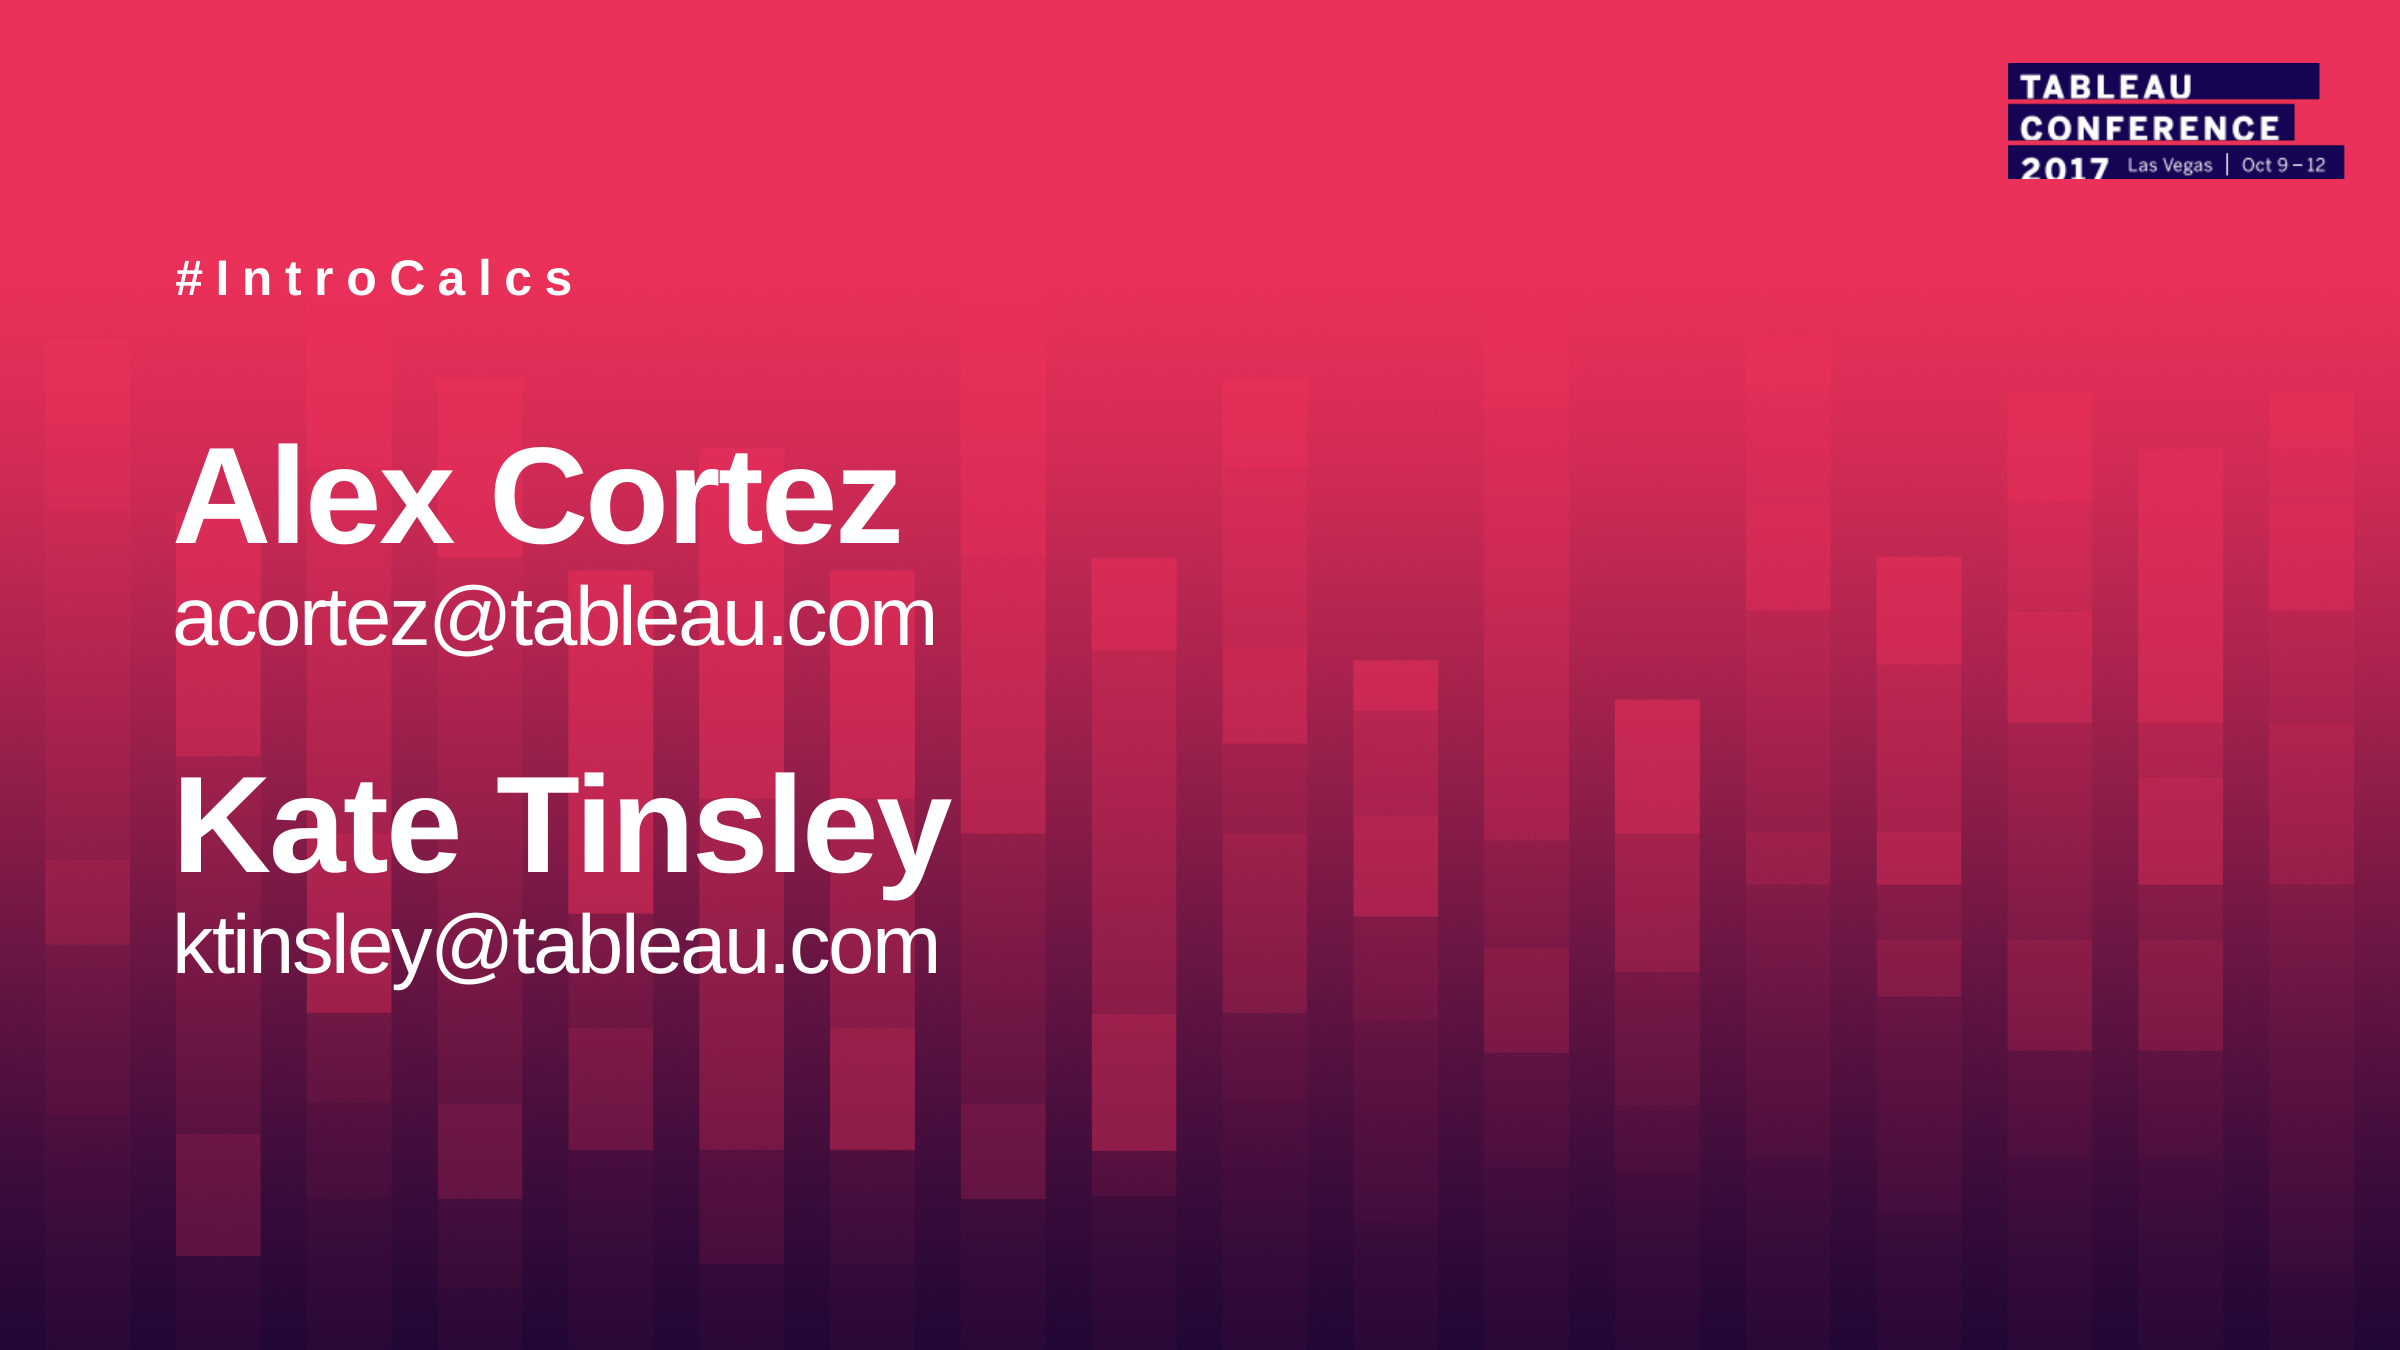

#IntroCalcs
# Alex Cortez acortez@tableau.com Kate Tinsley ktinsley@tableau.com